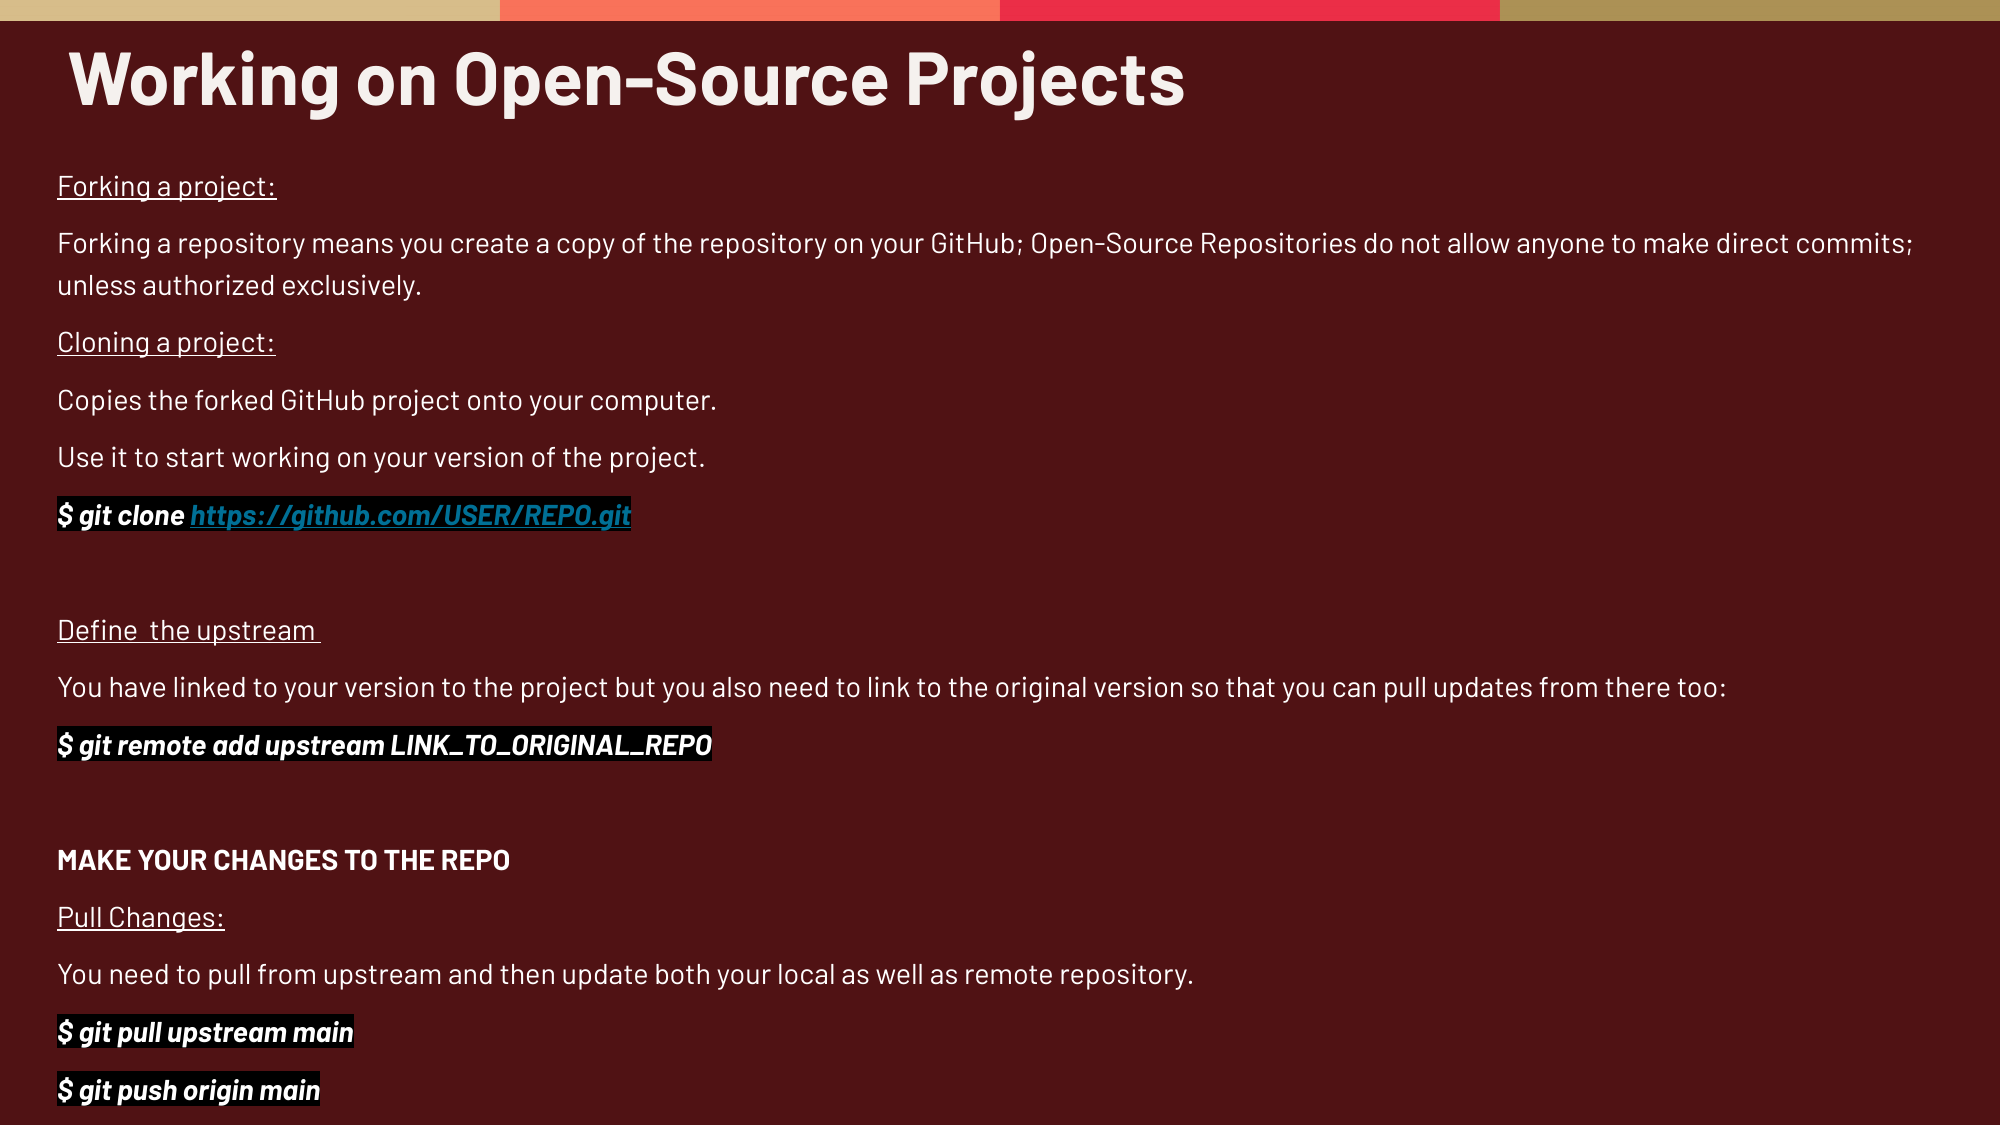

# Working on Open-Source Projects
Forking a project:
Forking a repository means you create a copy of the repository on your GitHub; Open-Source Repositories do not allow anyone to make direct commits; unless authorized exclusively.
Cloning a project:
Copies the forked GitHub project onto your computer.
Use it to start working on your version of the project.
$ git clone https://github.com/USER/REPO.git

Define  the upstream
You have linked to your version to the project but you also need to link to the original version so that you can pull updates from there too:
$ git remote add upstream LINK_TO_ORIGINAL_REPO

MAKE YOUR CHANGES TO THE REPO
Pull Changes:
You need to pull from upstream and then update both your local as well as remote repository.
$ git pull upstream main
$ git push origin main